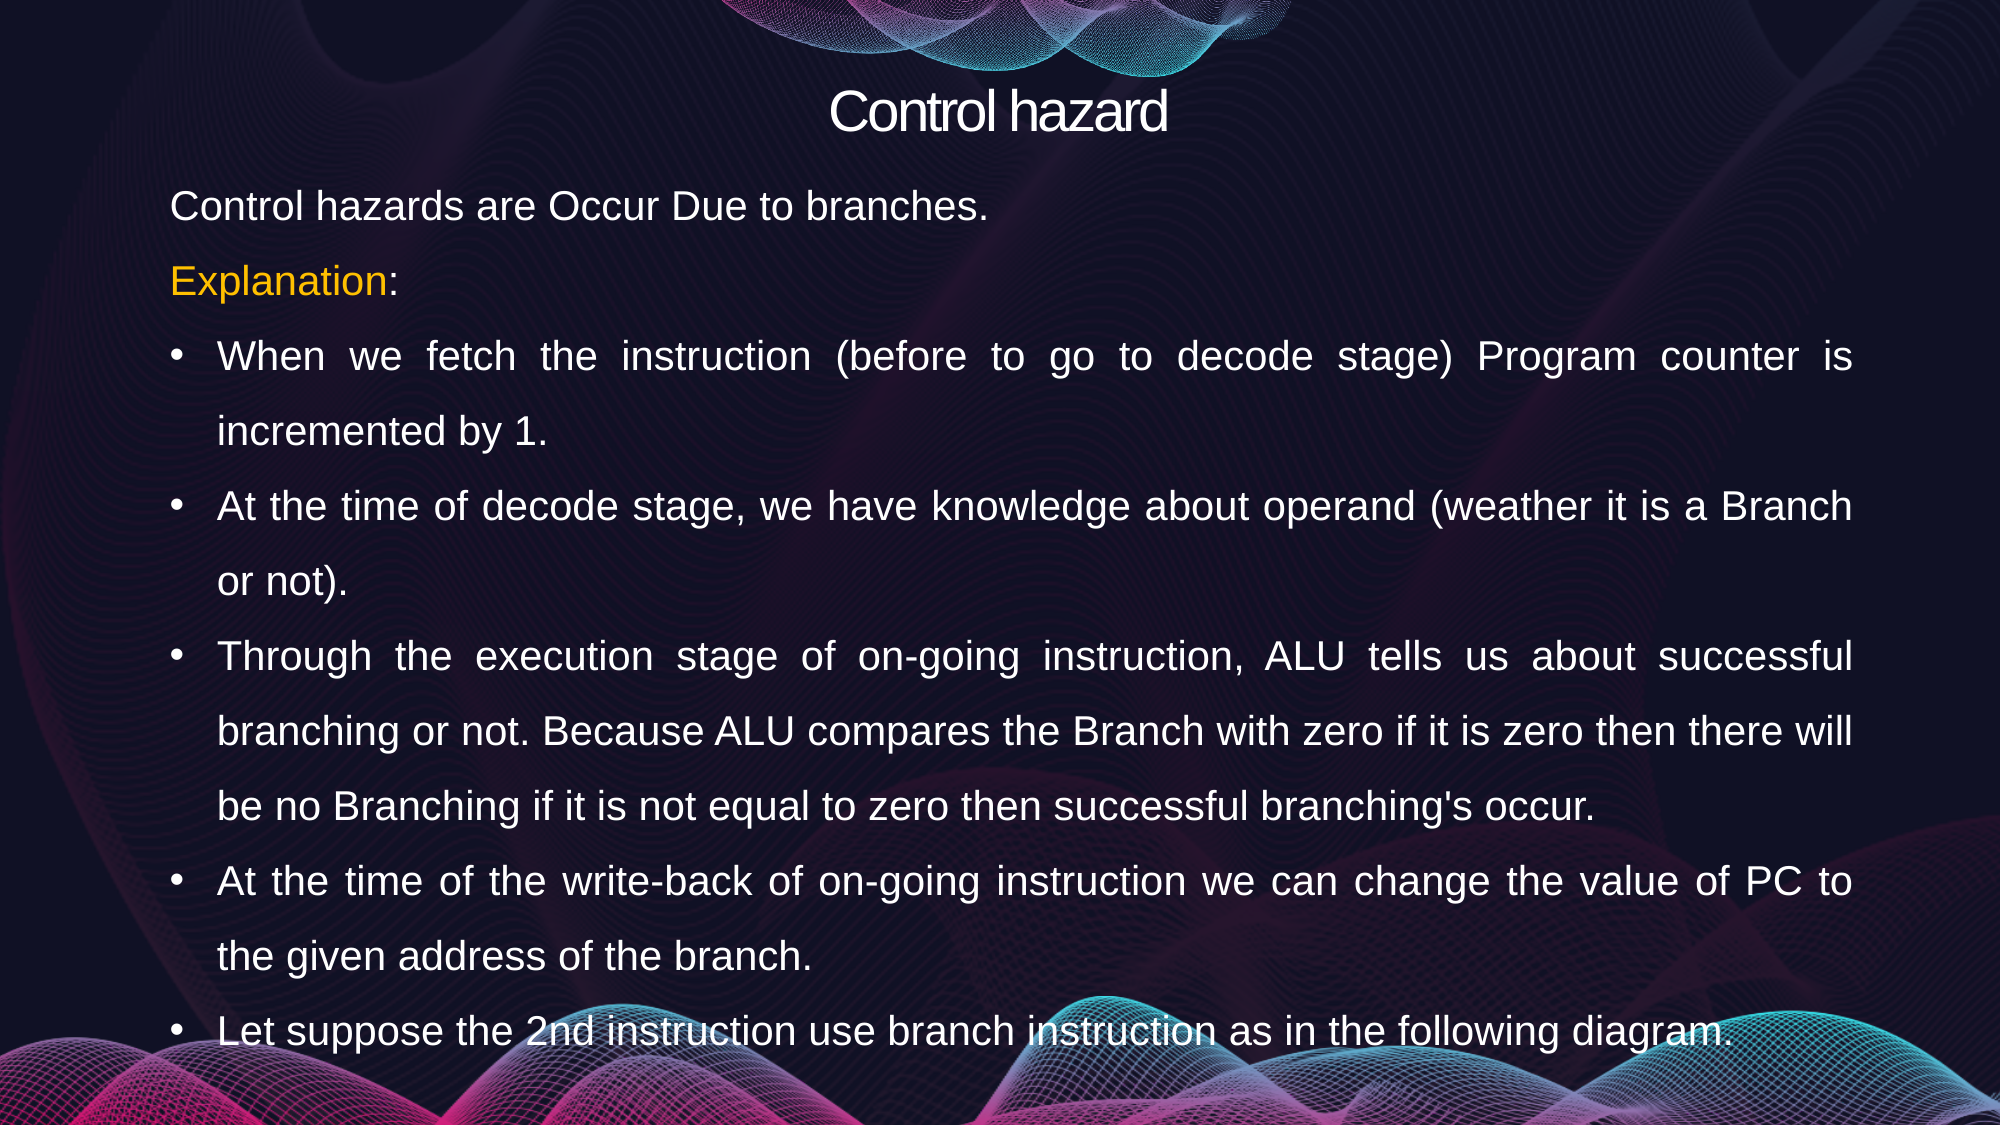

Control hazard
Control hazards are Occur Due to branches.
Explanation:
When we fetch the instruction (before to go to decode stage) Program counter is incremented by 1.
At the time of decode stage, we have knowledge about operand (weather it is a Branch or not).
Through the execution stage of on-going instruction, ALU tells us about successful branching or not. Because ALU compares the Branch with zero if it is zero then there will be no Branching if it is not equal to zero then successful branching's occur.
At the time of the write-back of on-going instruction we can change the value of PC to the given address of the branch.
Let suppose the 2nd instruction use branch instruction as in the following diagram.